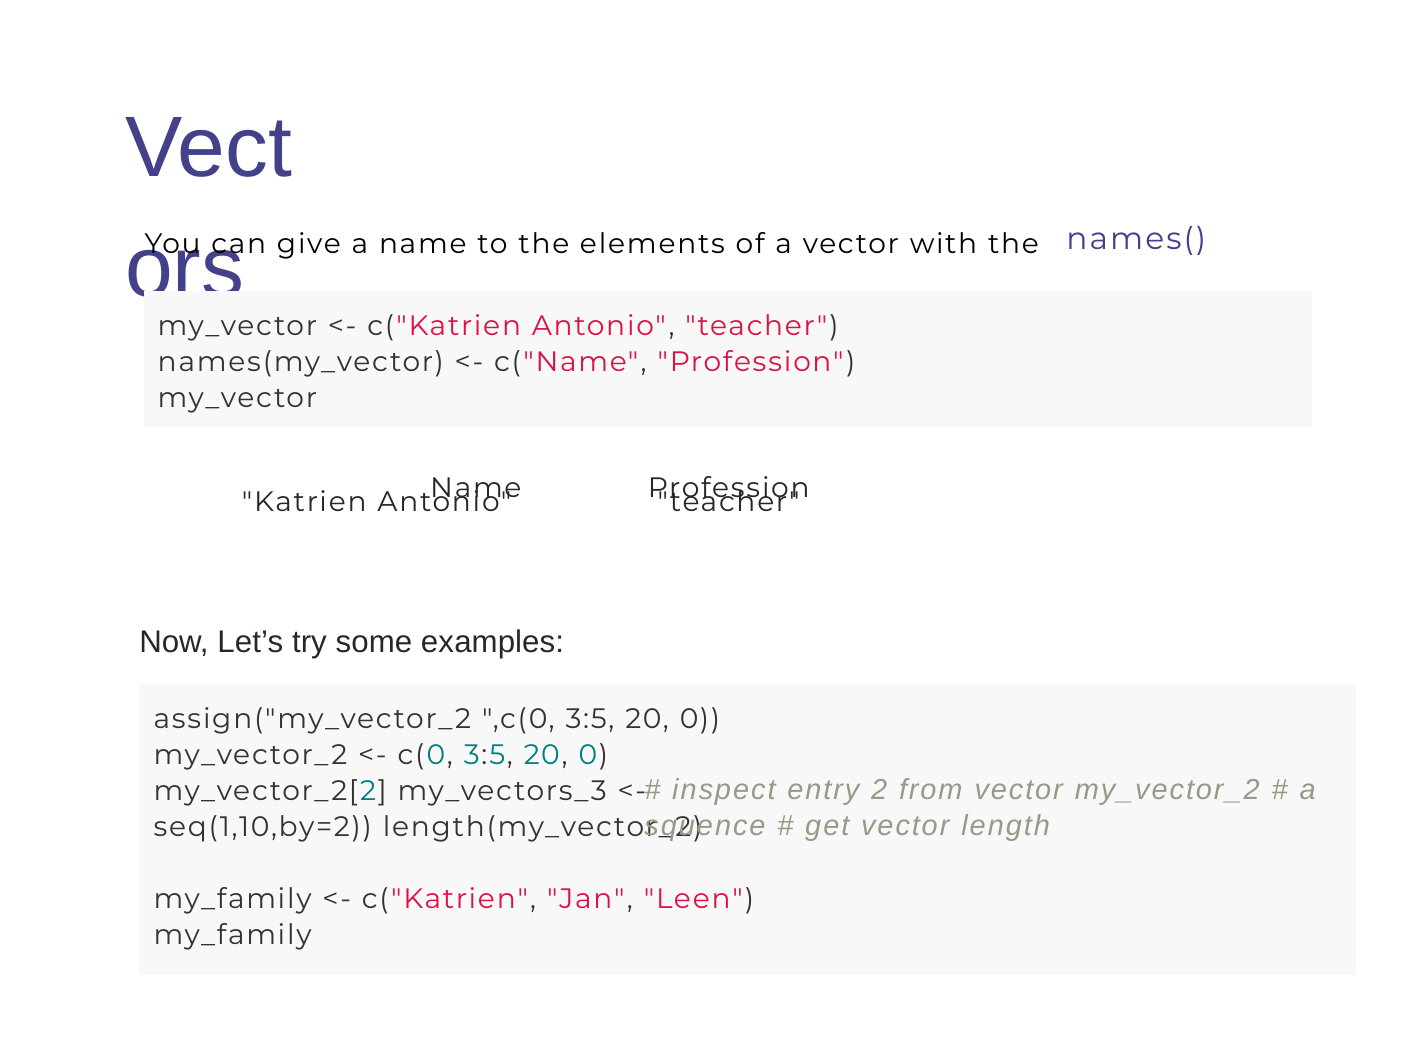

Vectors
names()
You can give a name to the elements of a vector with the

my_vector <- c("Katrien Antonio", "teacher") names(my_vector) <- c("Name", "Profession") my_vector

"Katrien Antonio"
Name
Profession
"teacher"
Now, Let’s try some examples:

assign("my_vector_2 ",c(0, 3:5, 20, 0)) my_vector_2 <- c(0, 3:5, 20, 0) my_vector_2[2] my_vectors_3 <- seq(1,10,by=2)) length(my_vector_2)
# inspect entry 2 from vector my_vector_2 # a squence # get vector length
my_family <- c("Katrien", "Jan", "Leen") my_family